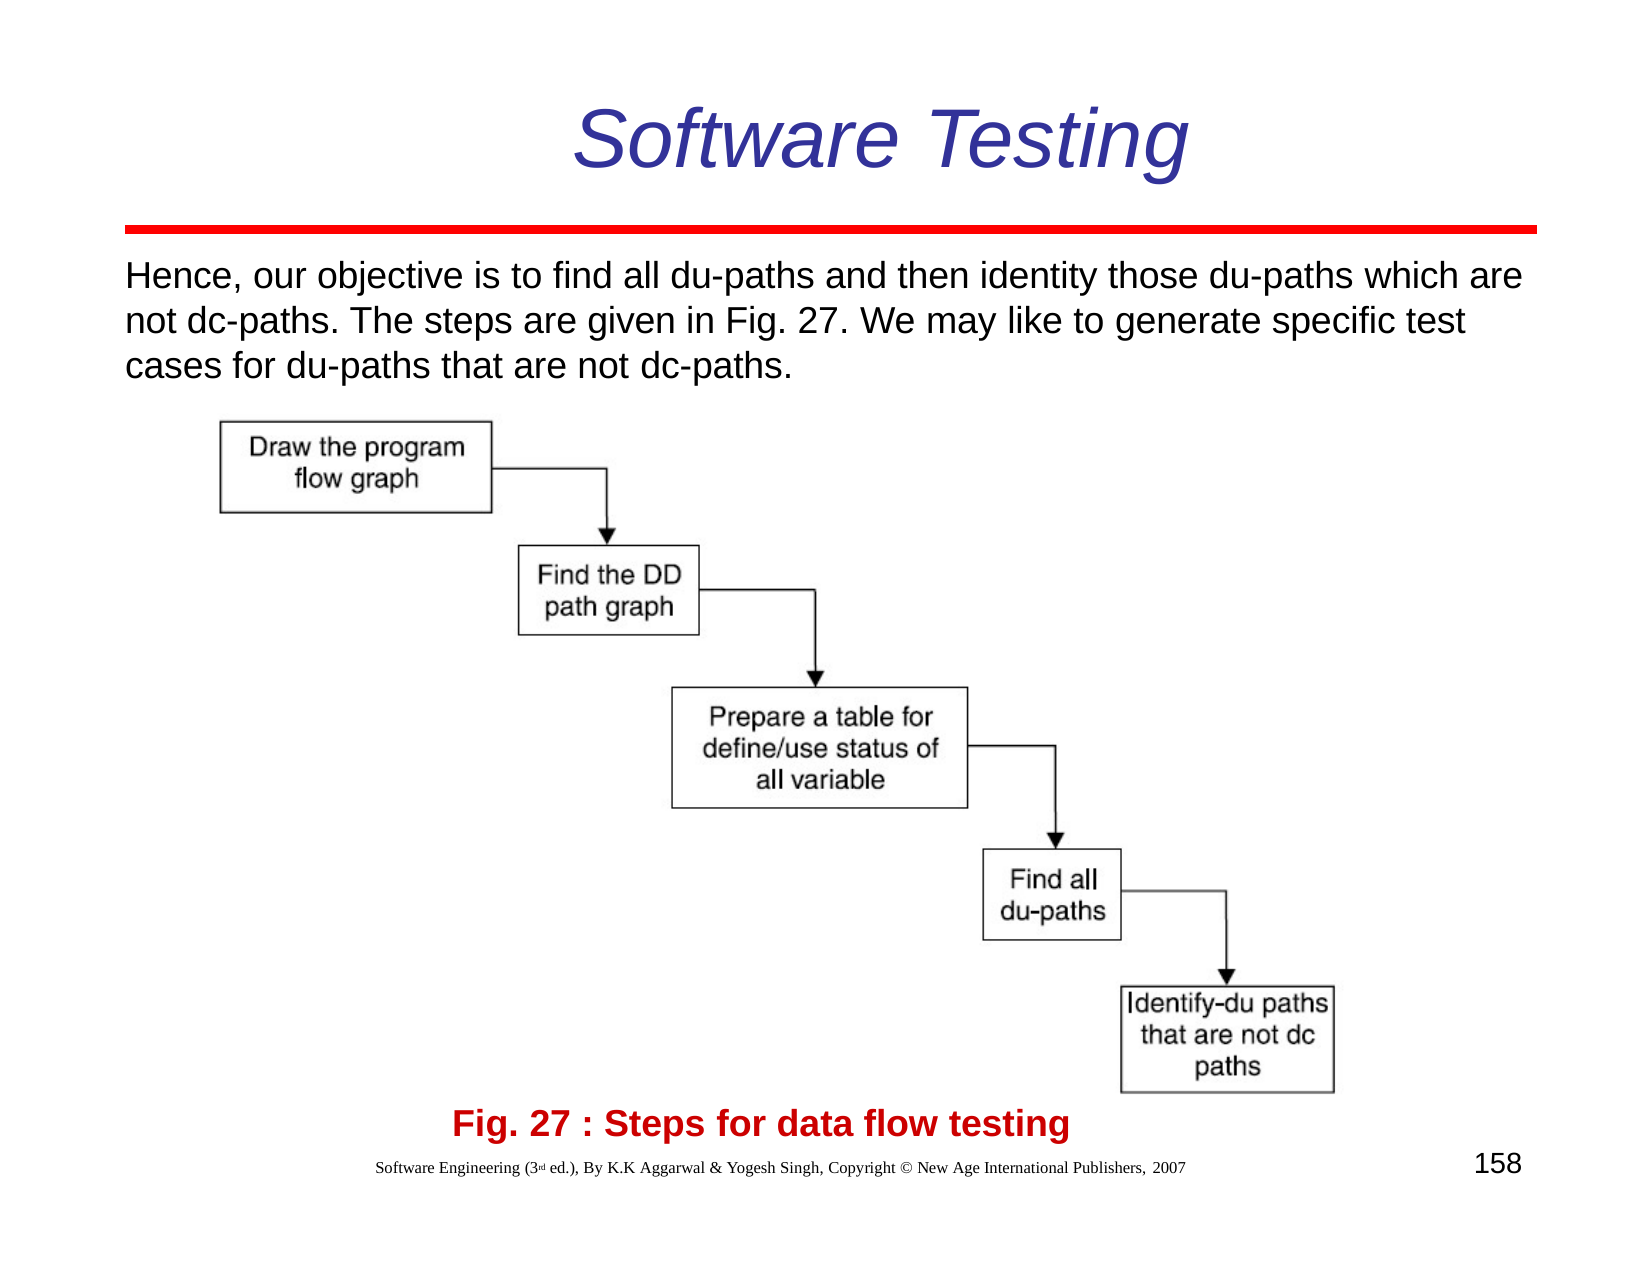

# Software Testing

Hence, our objective is to find all du-paths and then identity those du-paths which are  not dc-paths. The steps are given in Fig. 27. We may like to generate specific test  cases for du-paths that are not dc-paths.

Fig. 27 : Steps for data flow testing
158
Software Engineering (3rd  ed.), By K.K Aggarwal & Yogesh Singh, Copyright © New Age International Publishers, 2007